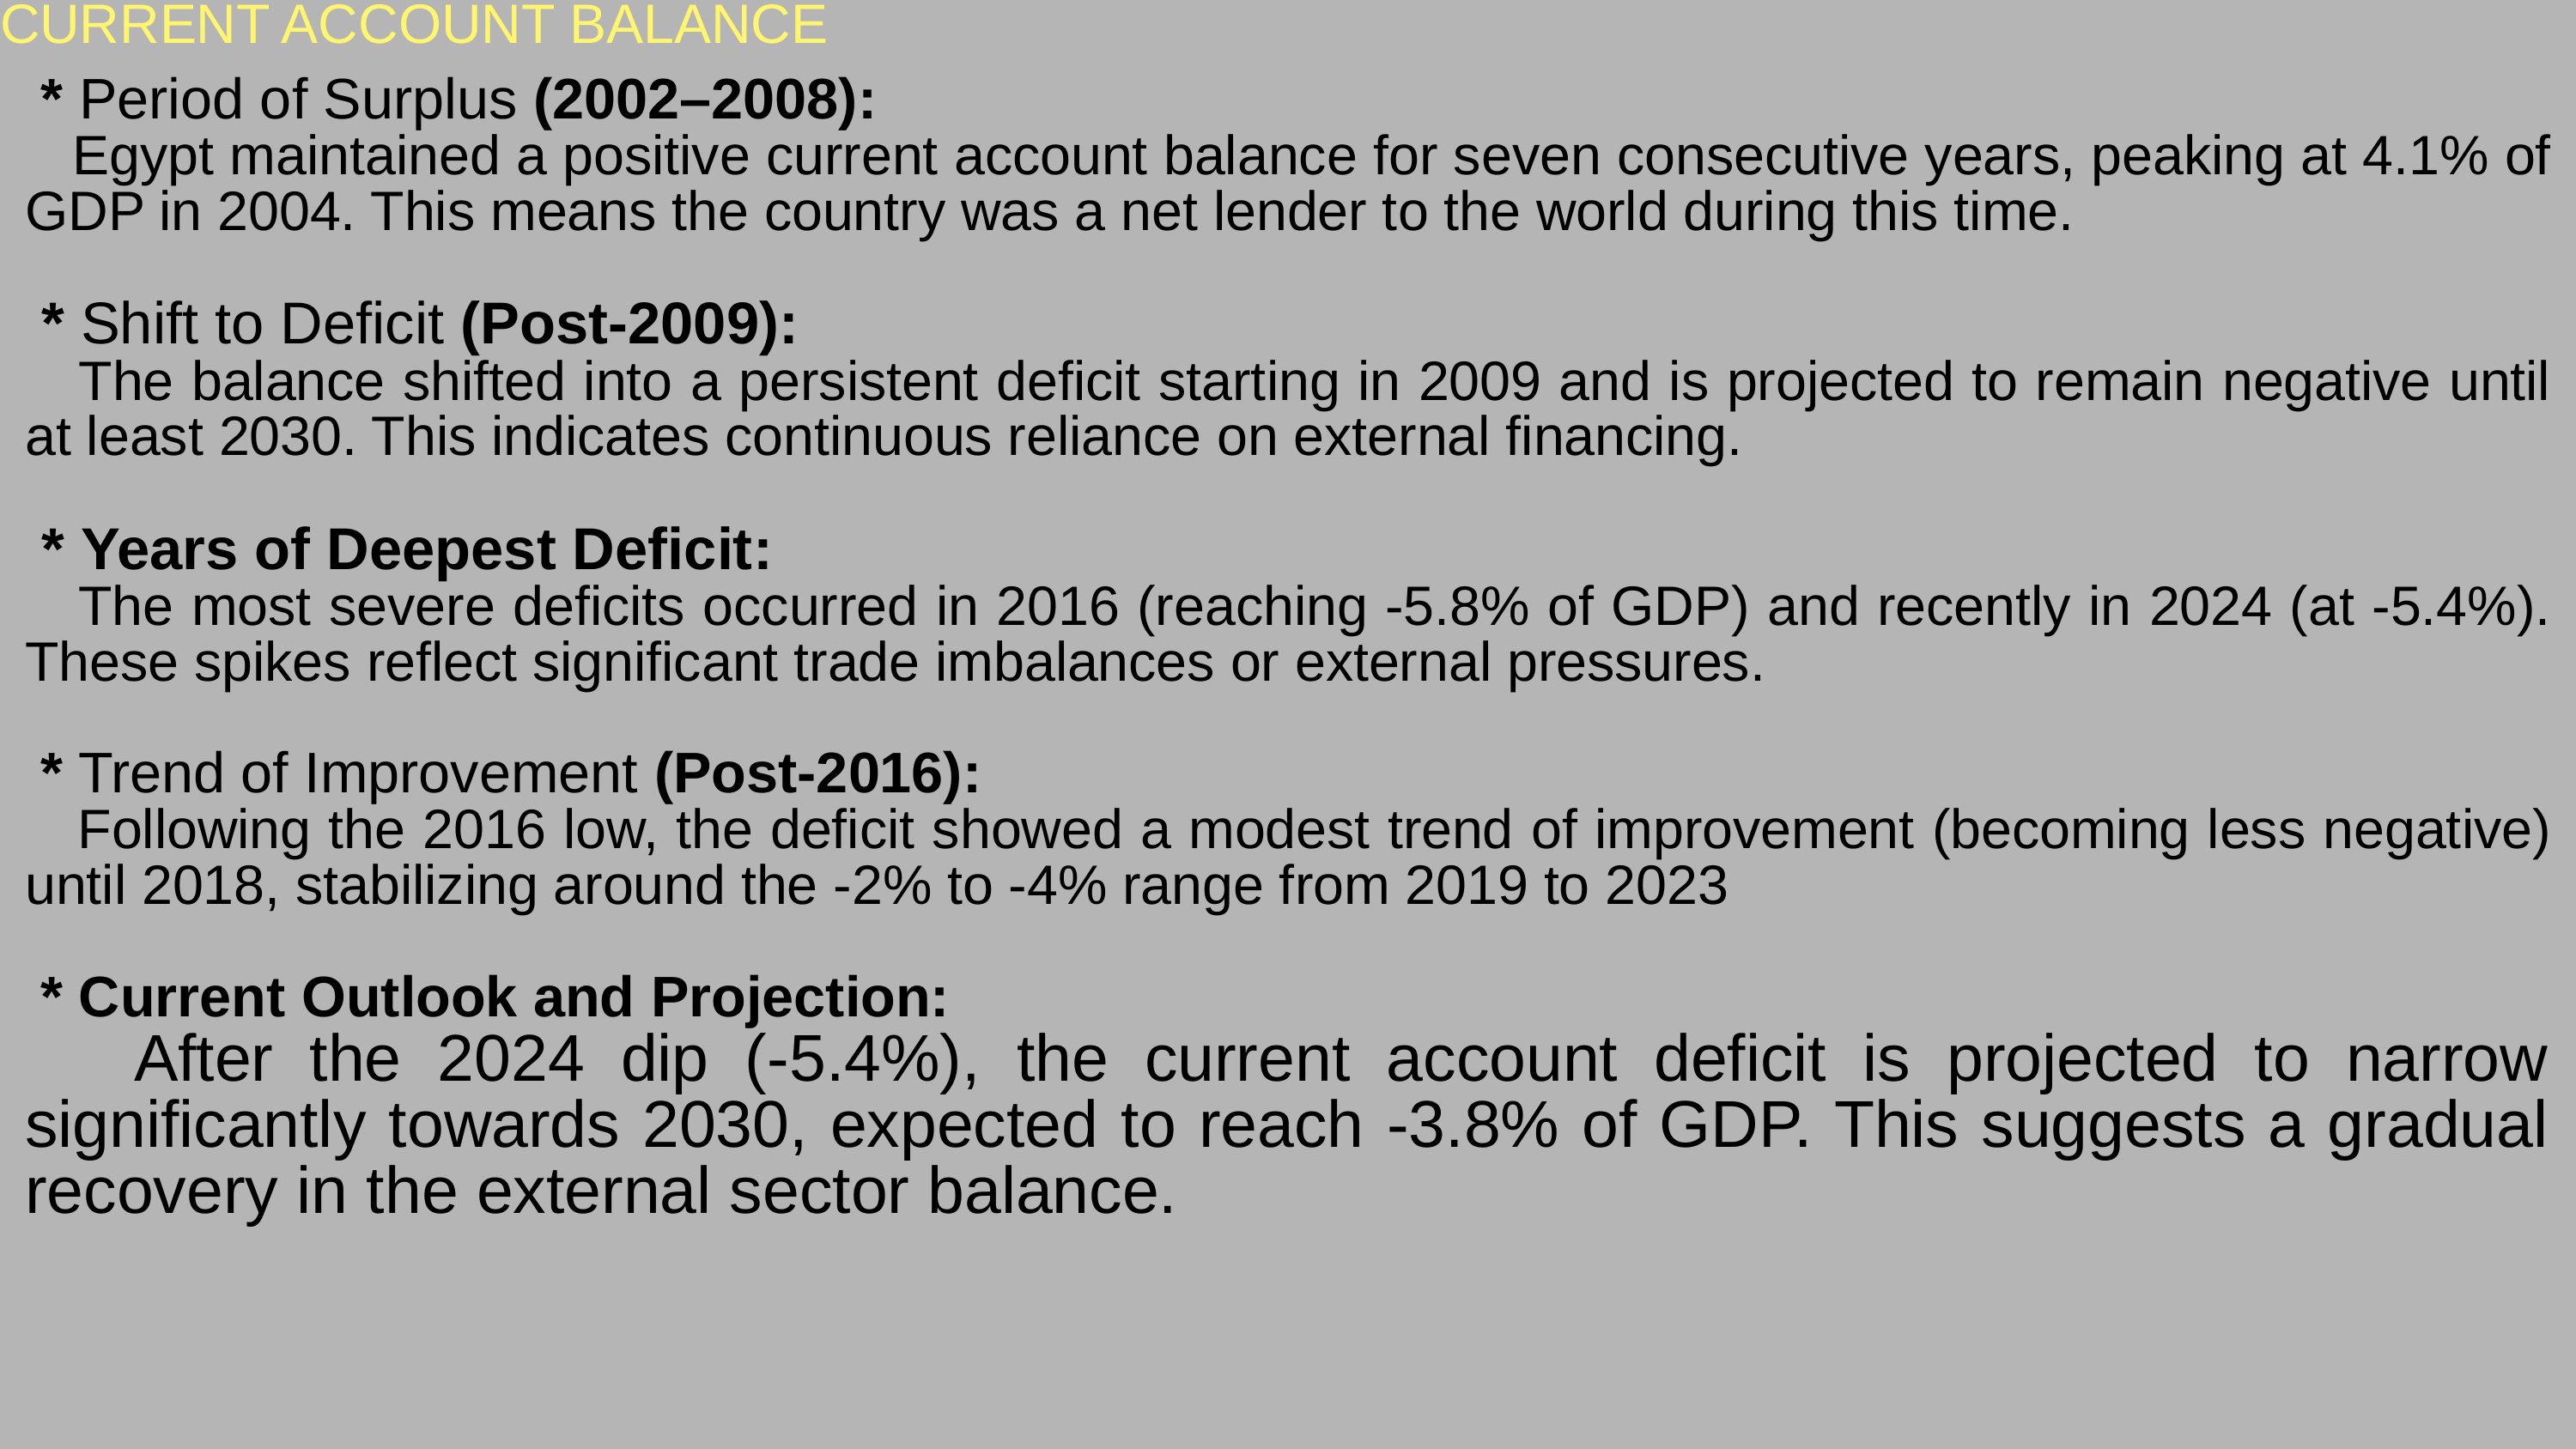

CURRENT ACCOUNT BALANCE
 * Period of Surplus (2002–2008):
   Egypt maintained a positive current account balance for seven consecutive years, peaking at 4.1% of GDP in 2004. This means the country was a net lender to the world during this time.

 * Shift to Deficit (Post-2009):
   The balance shifted into a persistent deficit starting in 2009 and is projected to remain negative until at least 2030. This indicates continuous reliance on external financing.

 * Years of Deepest Deficit:
   The most severe deficits occurred in 2016 (reaching -5.8% of GDP) and recently in 2024 (at -5.4%). These spikes reflect significant trade imbalances or external pressures.

 * Trend of Improvement (Post-2016):
   Following the 2016 low, the deficit showed a modest trend of improvement (becoming less negative) until 2018, stabilizing around the -2% to -4% range from 2019 to 2023

 * Current Outlook and Projection:
   After the 2024 dip (-5.4%), the current account deficit is projected to narrow significantly towards 2030, expected to reach -3.8% of GDP. This suggests a gradual recovery in the external sector balance.